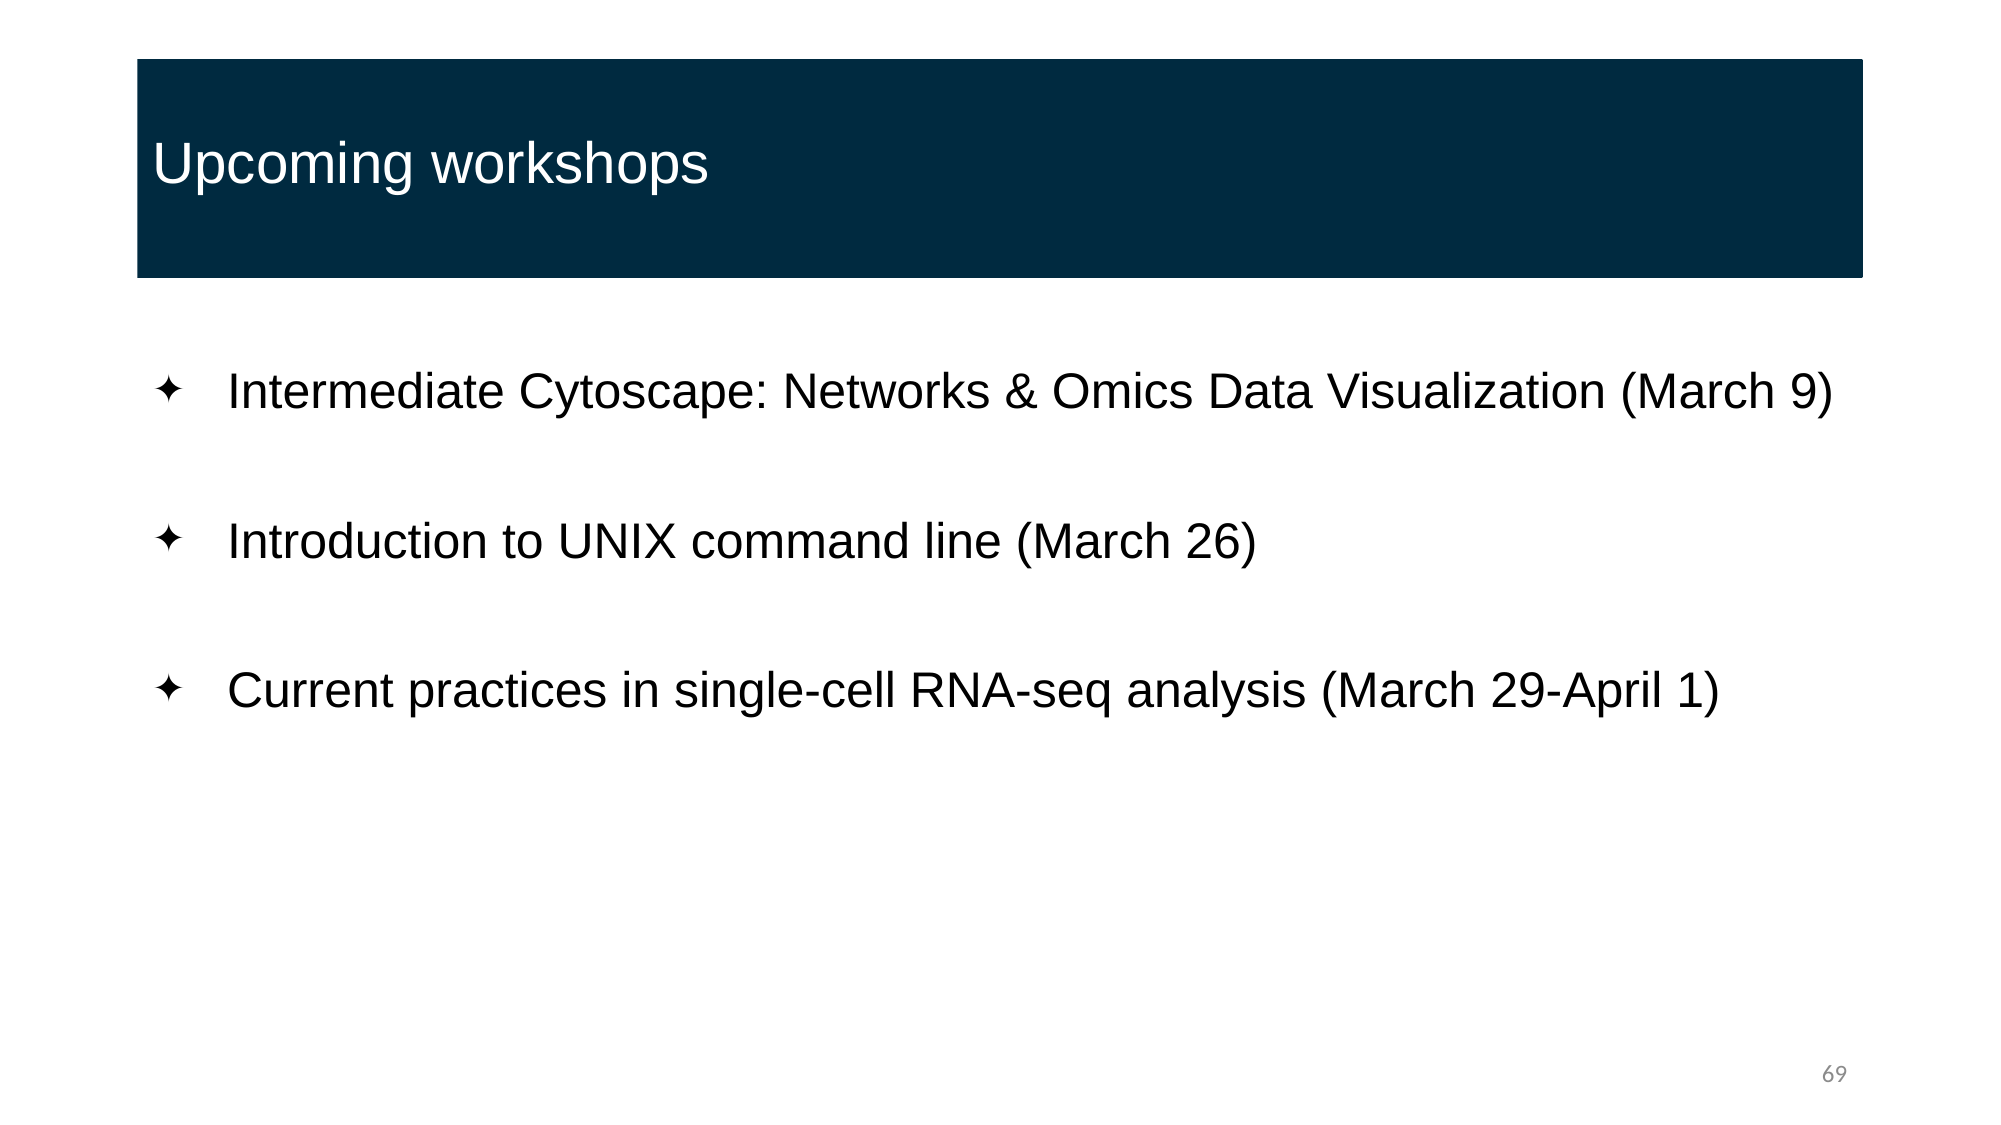

# Upcoming workshops

Intermediate Cytoscape: Networks & Omics Data Visualization (March 9)

Introduction to UNIX command line (March 26)

Current practices in single-cell RNA-seq analysis (March 29-April 1)
69